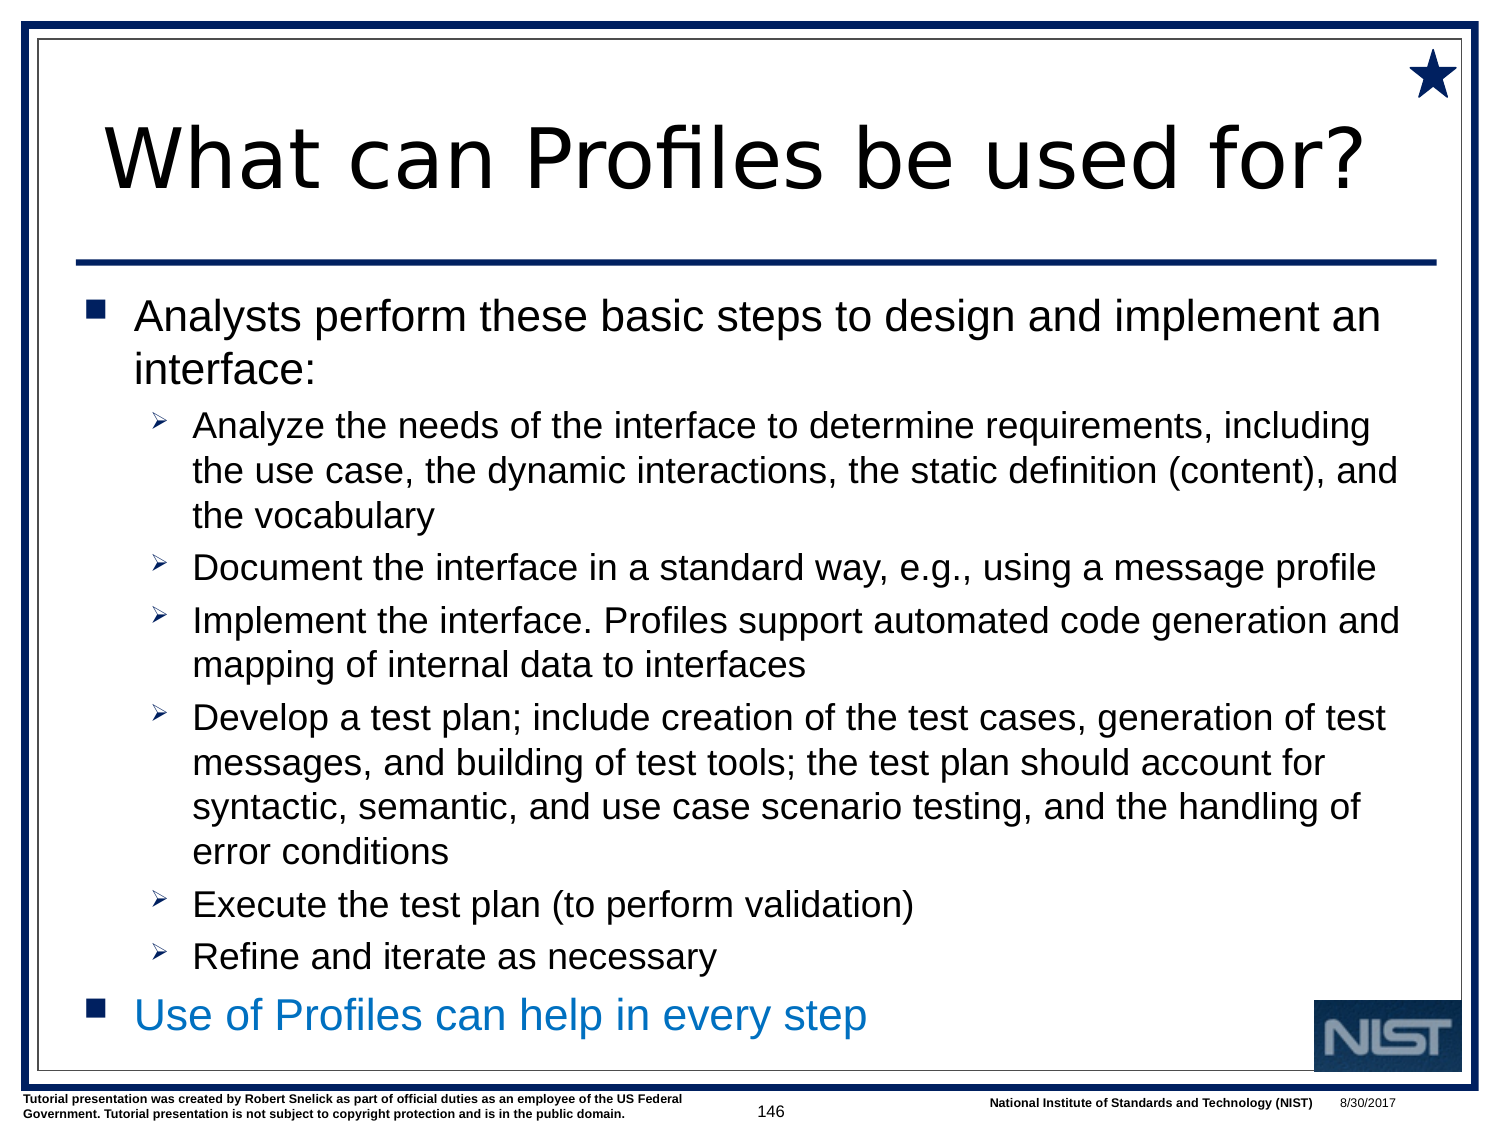

# What can Profiles be used for?
Analysts perform these basic steps to design and implement an interface:
Analyze the needs of the interface to determine requirements, including the use case, the dynamic interactions, the static definition (content), and the vocabulary
Document the interface in a standard way, e.g., using a message profile
Implement the interface. Profiles support automated code generation and mapping of internal data to interfaces
Develop a test plan; include creation of the test cases, generation of test messages, and building of test tools; the test plan should account for syntactic, semantic, and use case scenario testing, and the handling of error conditions
Execute the test plan (to perform validation)
Refine and iterate as necessary
Use of Profiles can help in every step
146
8/30/2017